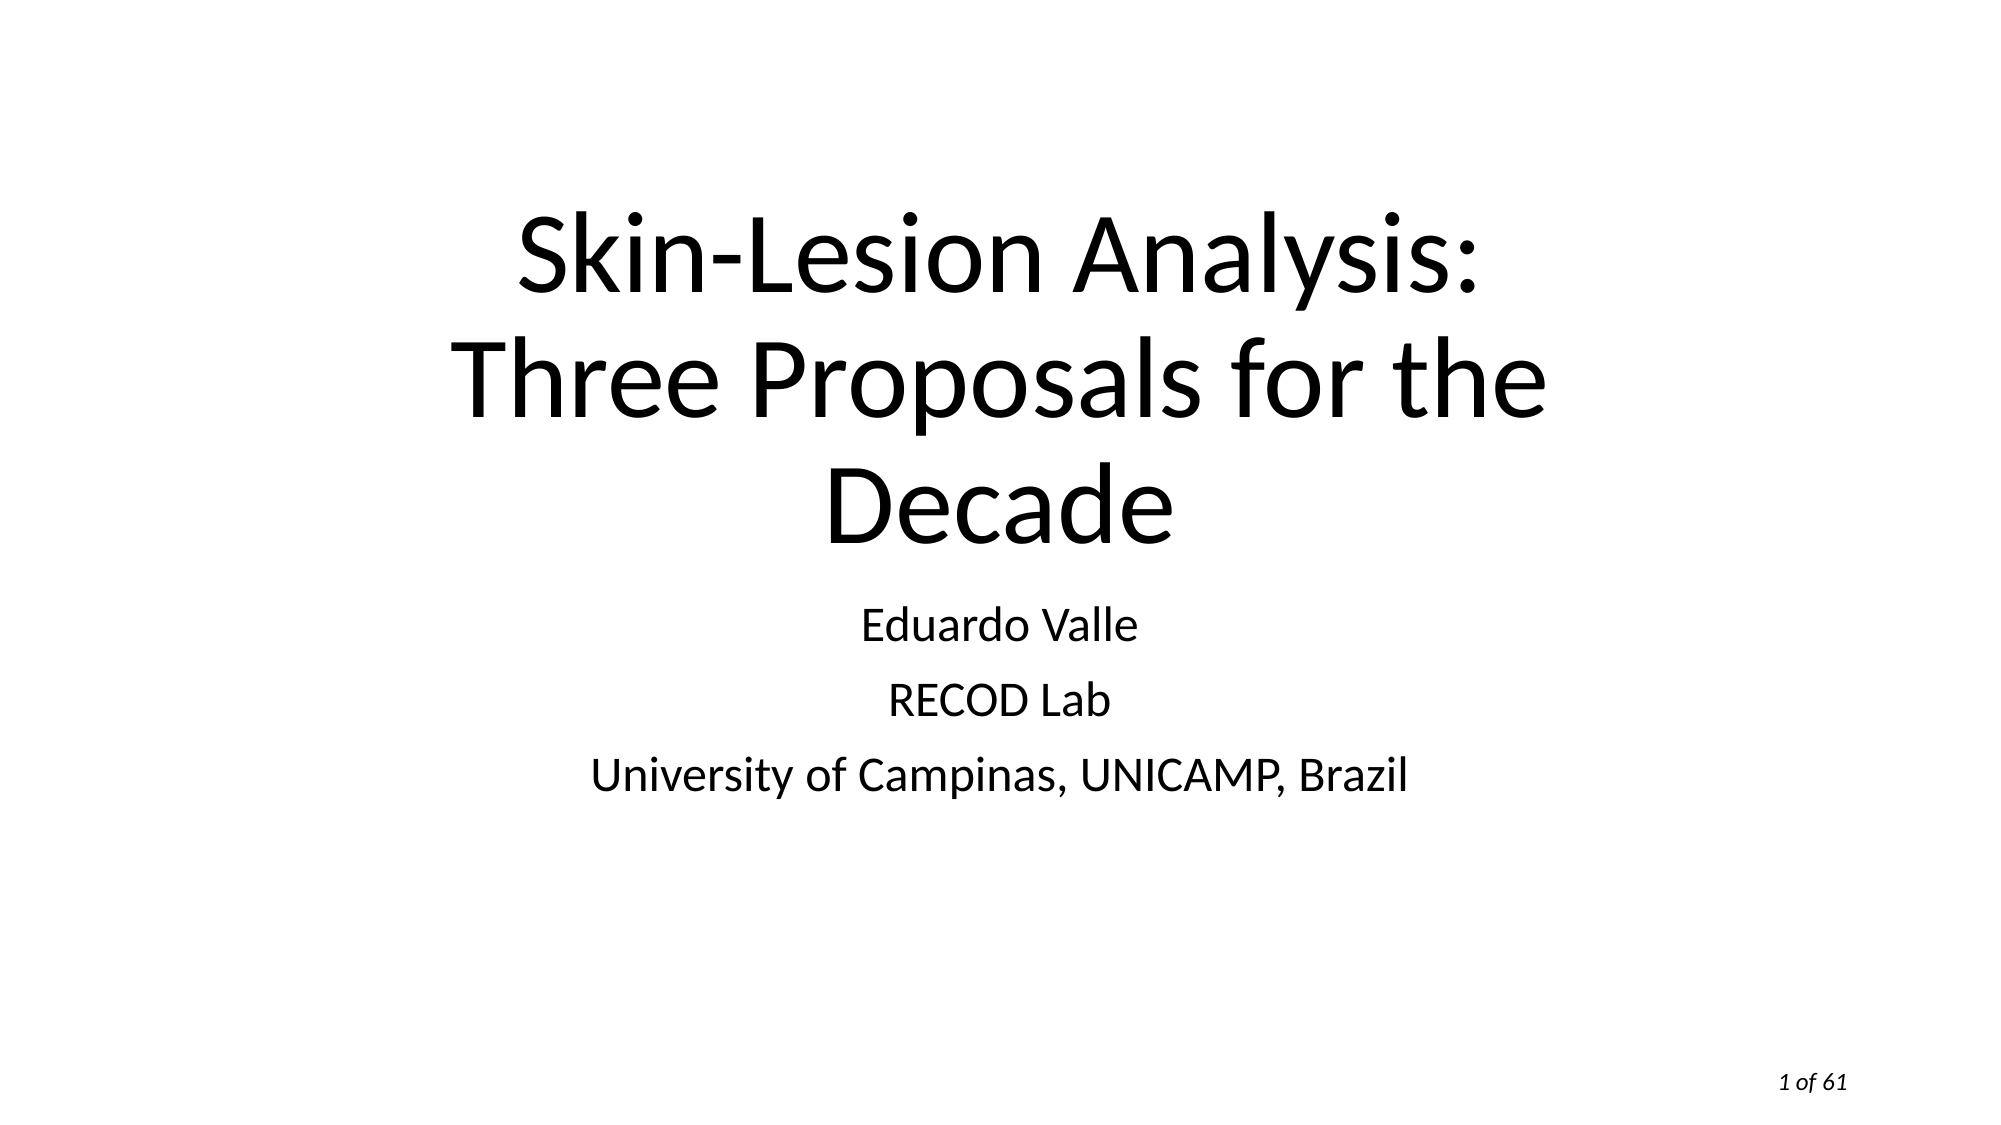

# Skin-Lesion Analysis: Three Proposals for the Decade
Eduardo Valle
RECOD Lab
University of Campinas, UNICAMP, Brazil